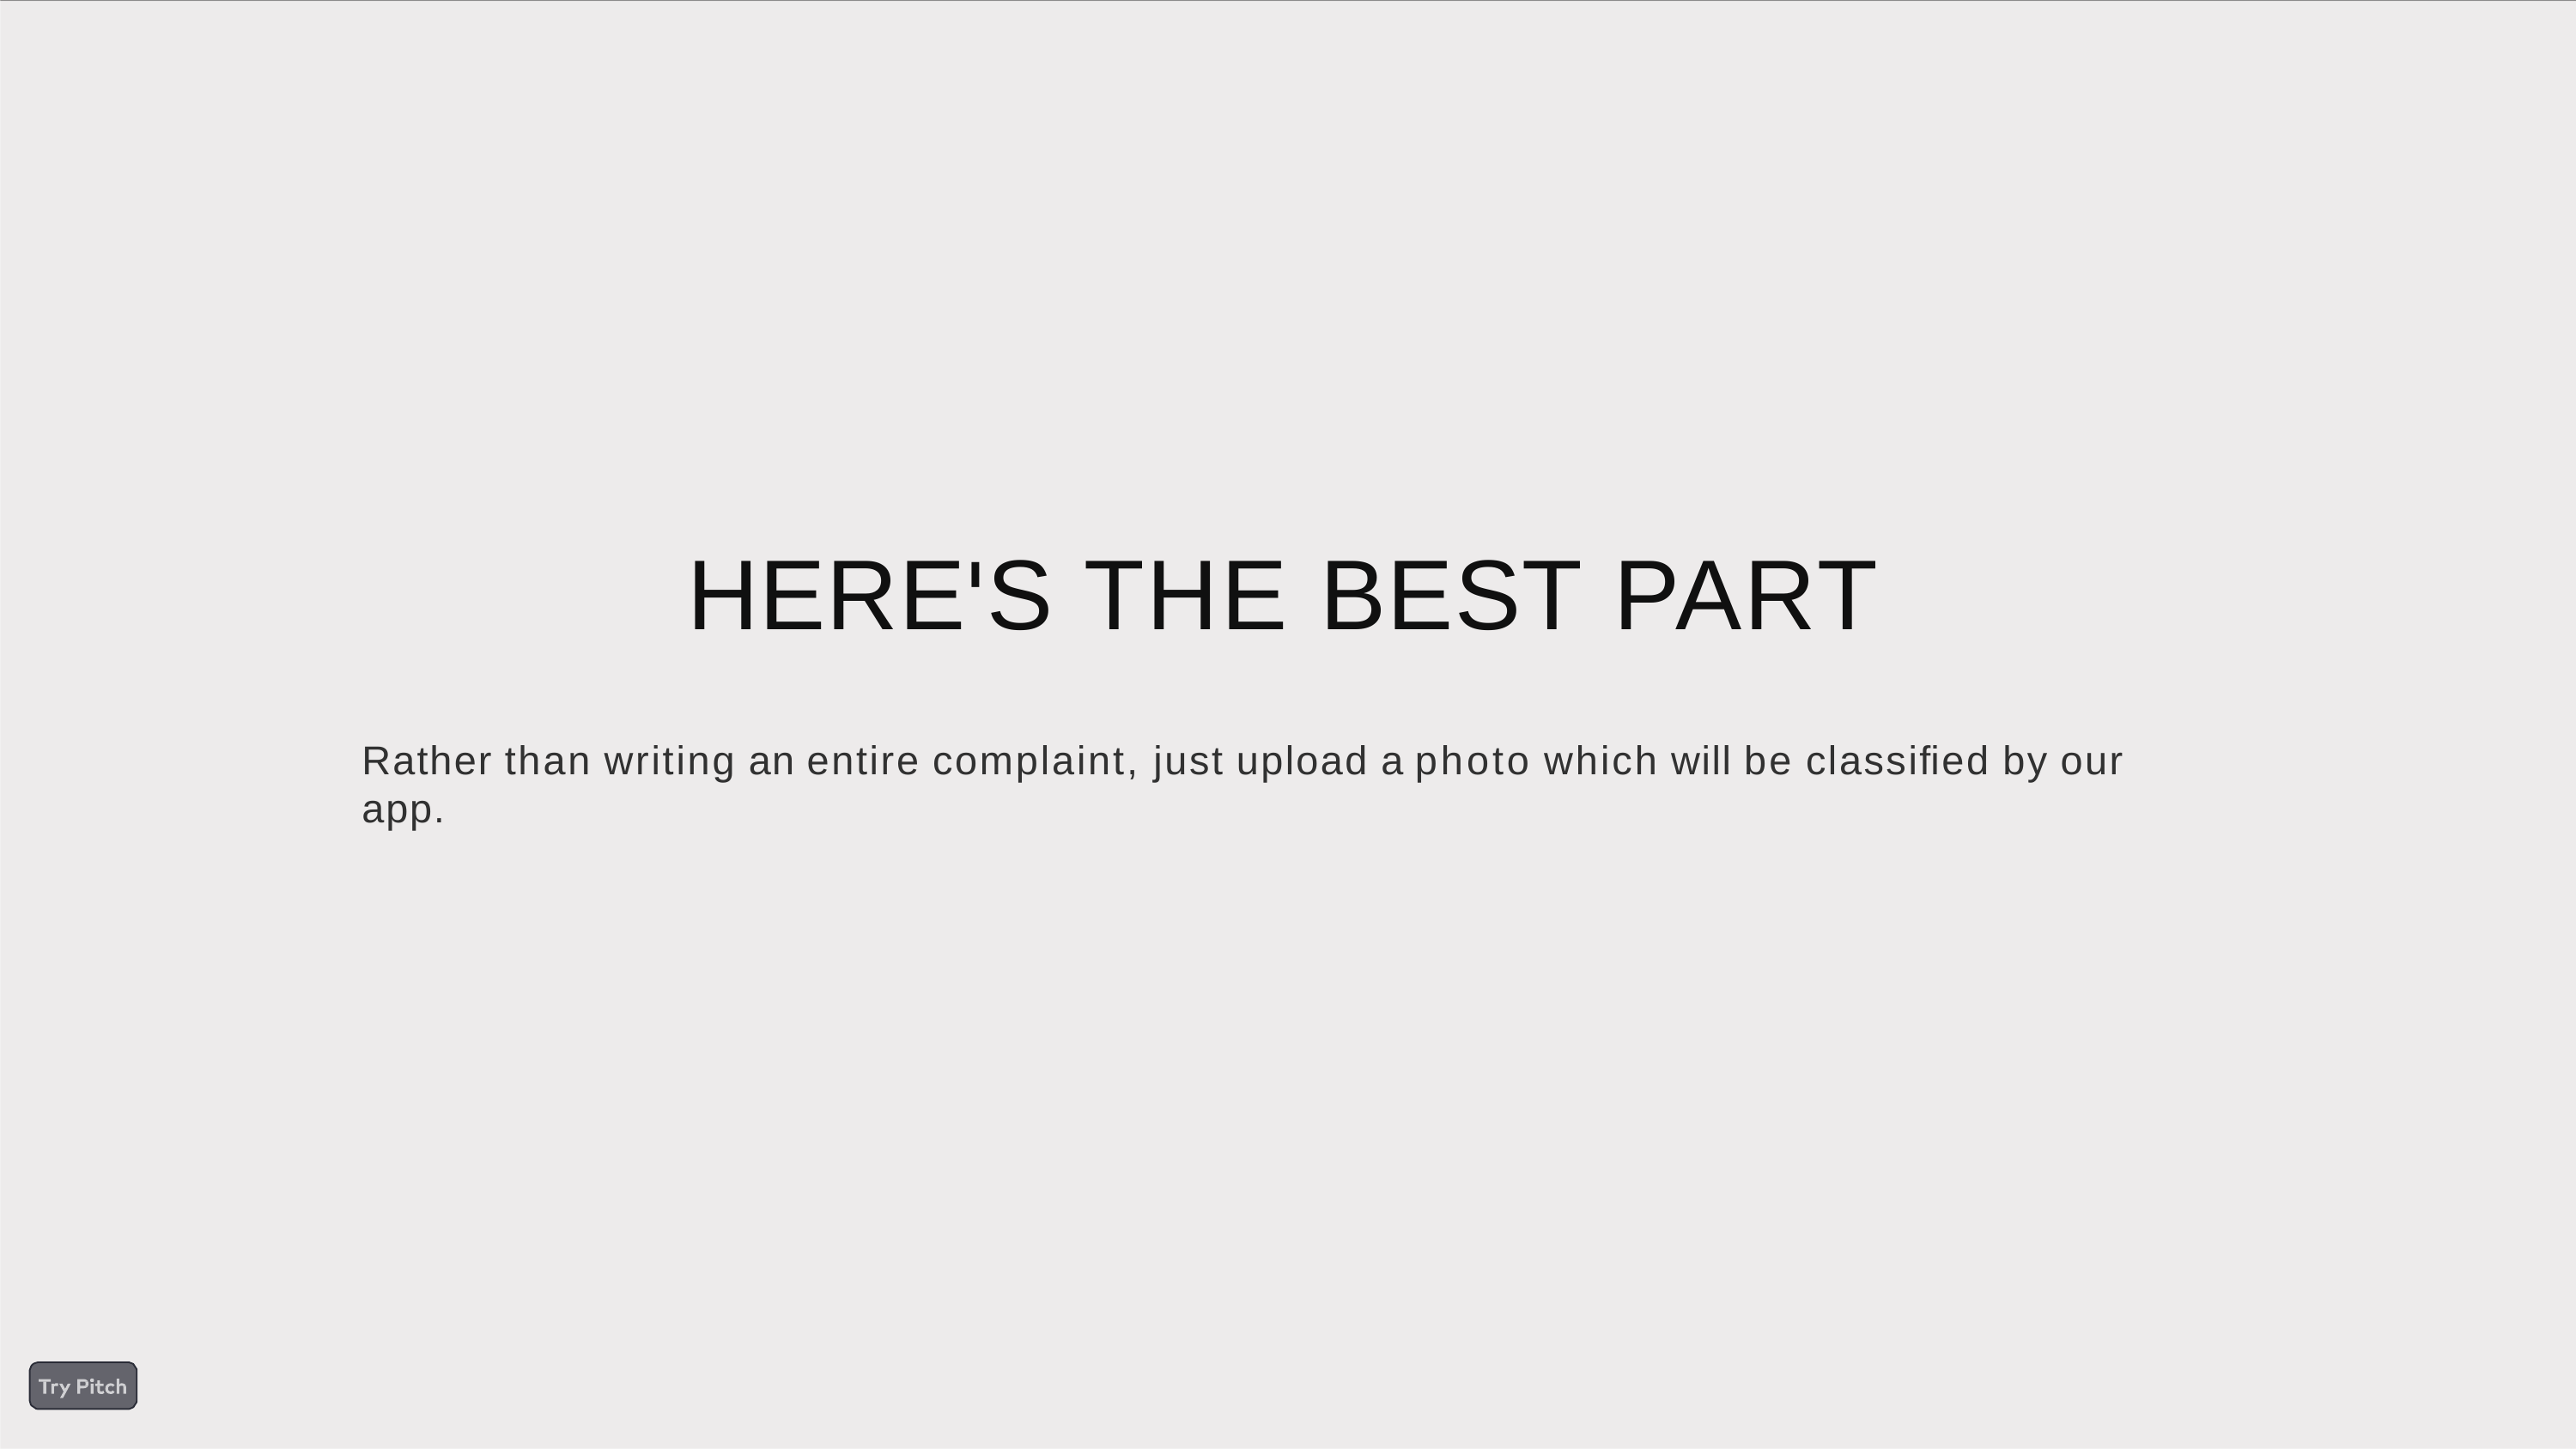

HERE'S THE BEST PART
Rather than writing an entire complaint,	just upload a photo which will be classiﬁed by our app.